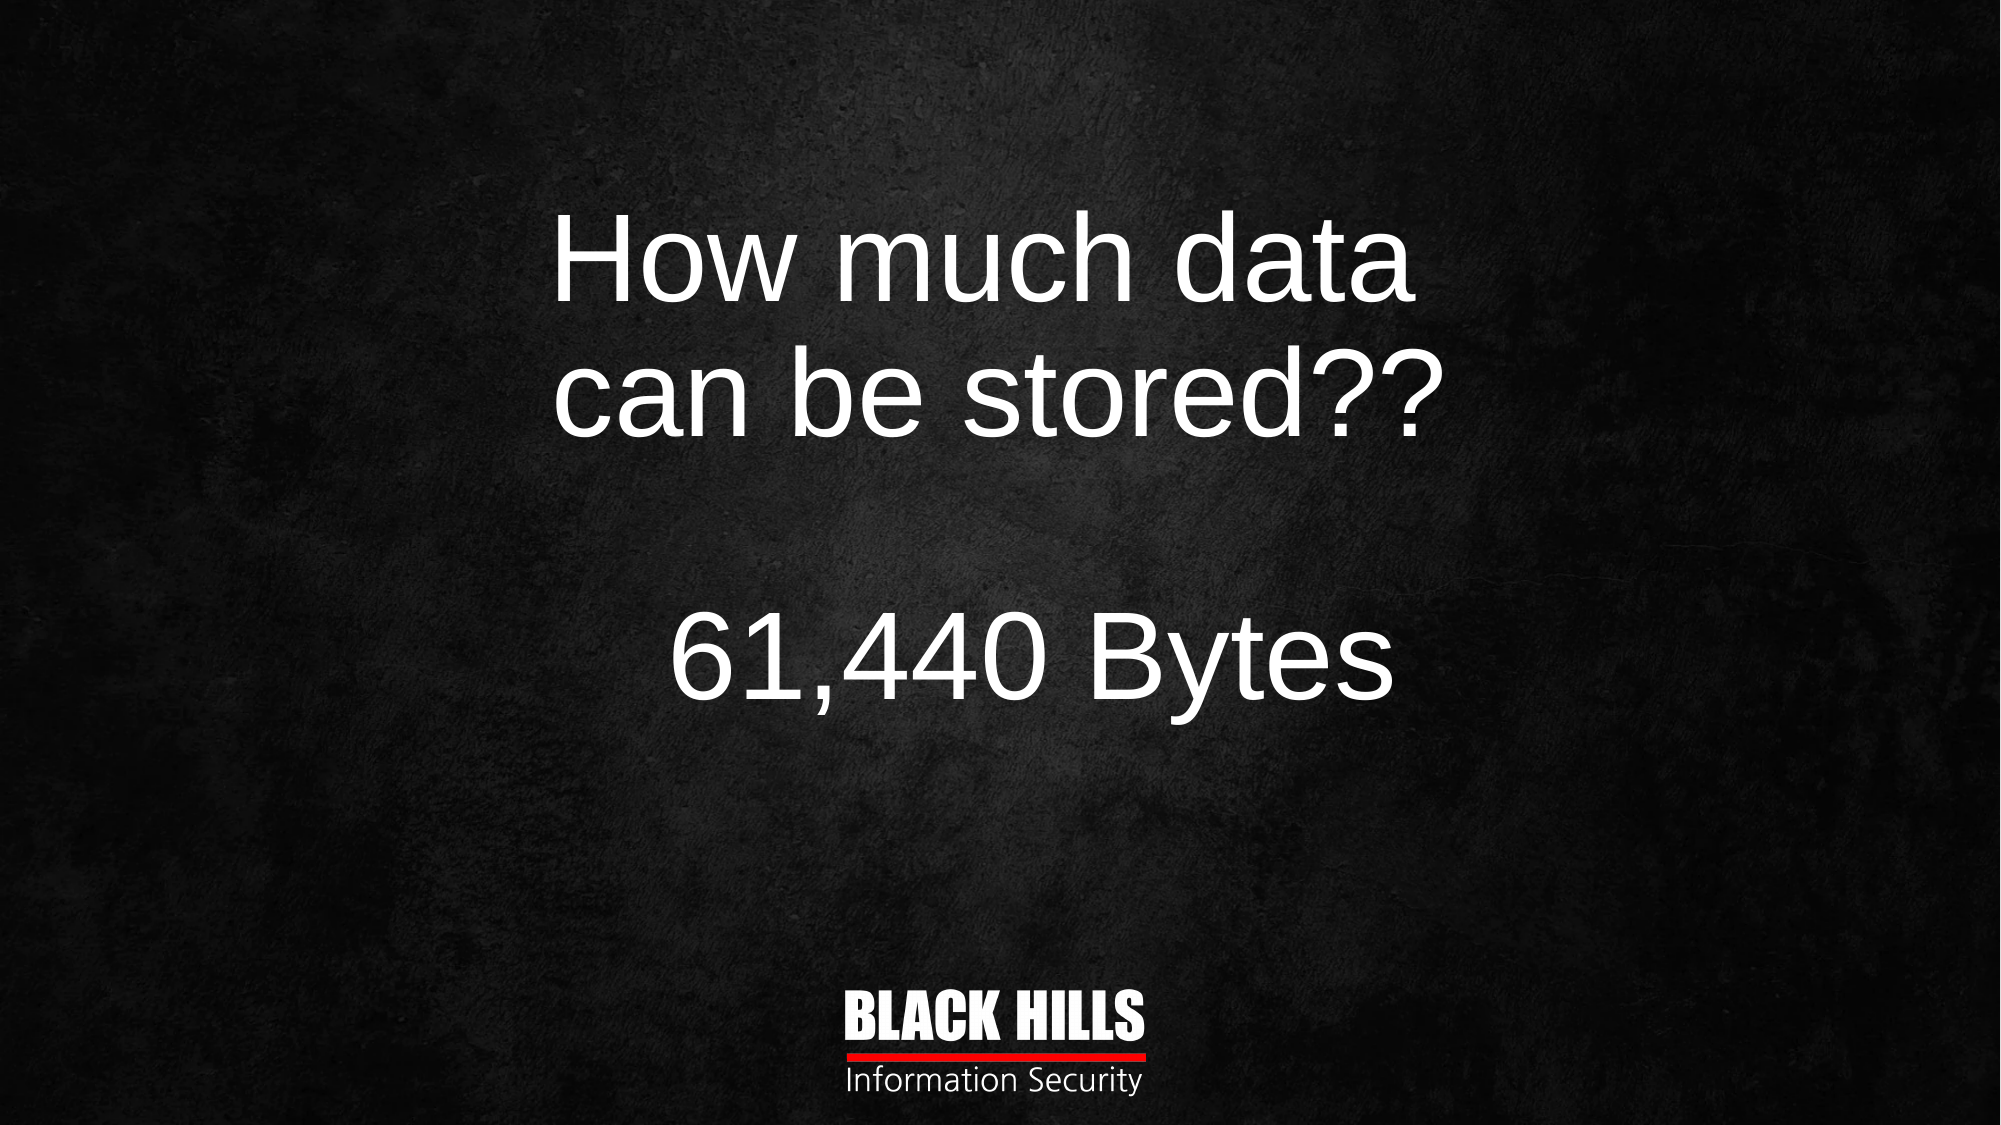

# How much data can be stored??
61,440 Bytes